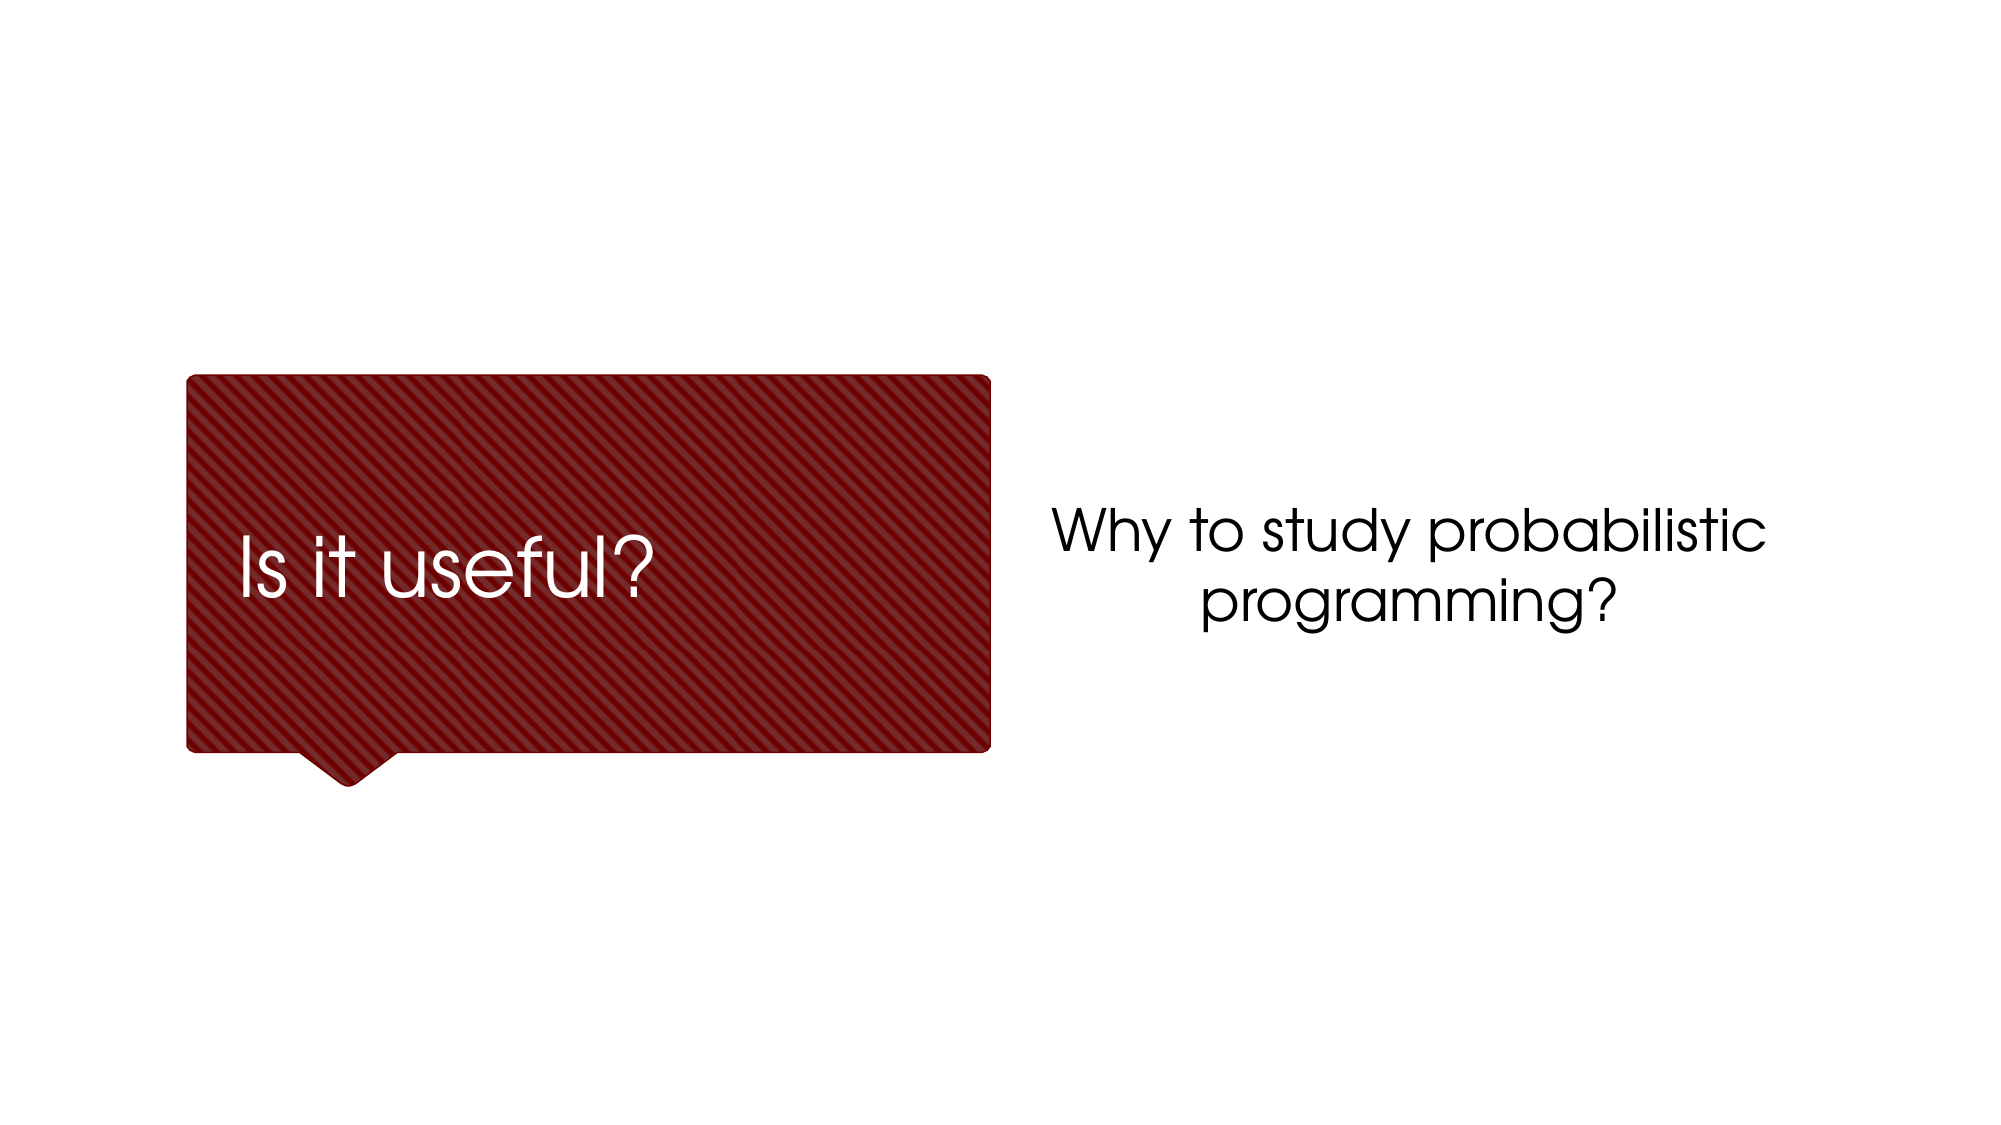

Why to study probabilistic programming?
# Is it useful?